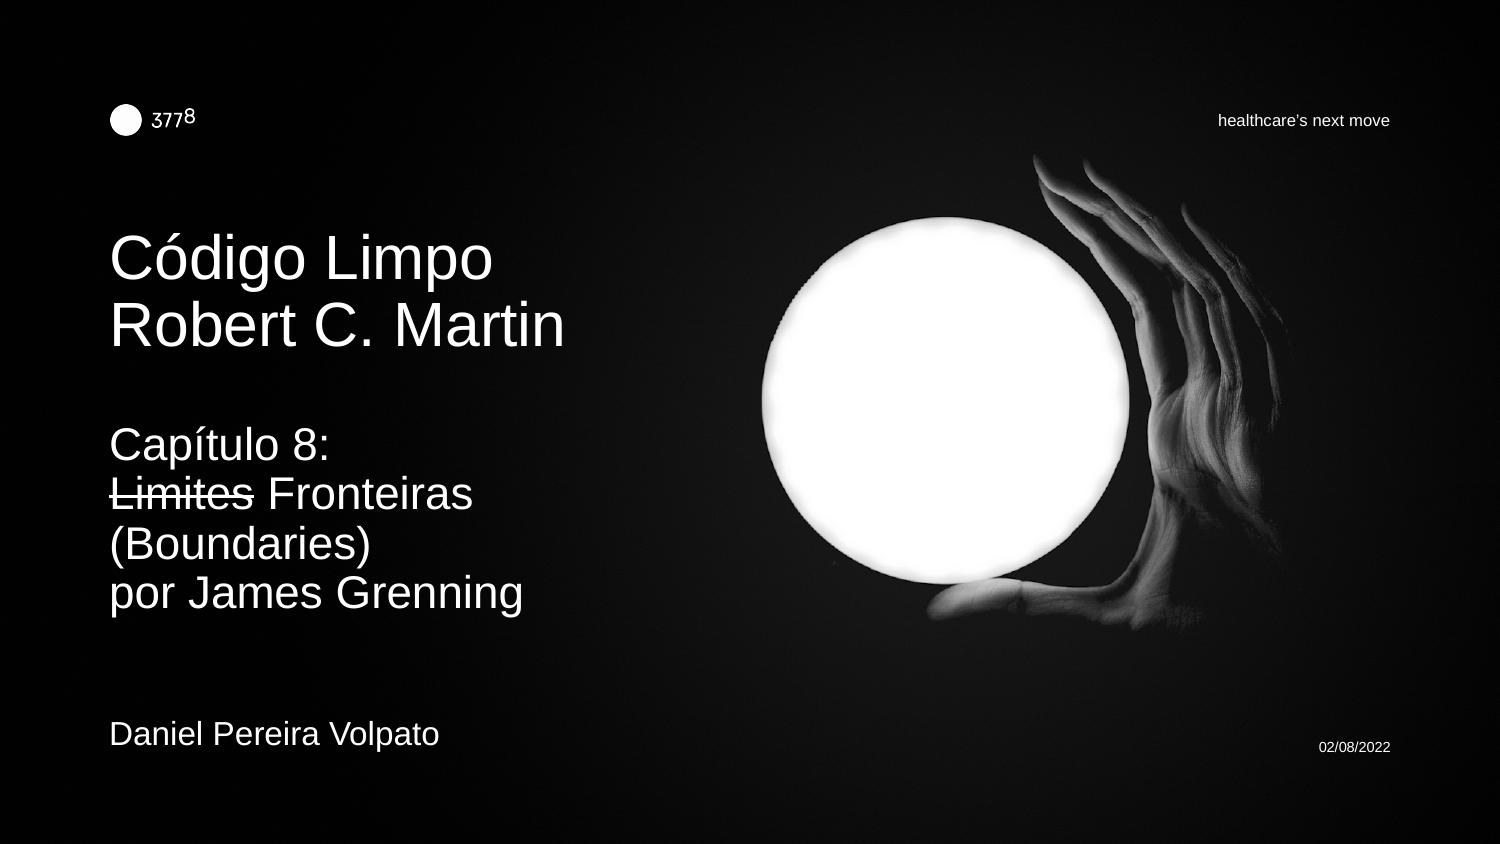

Código Limpo
Robert C. Martin

Capítulo 8:
Limites Fronteiras (Boundaries)
por James Grenning
Daniel Pereira Volpato
02/08/2022